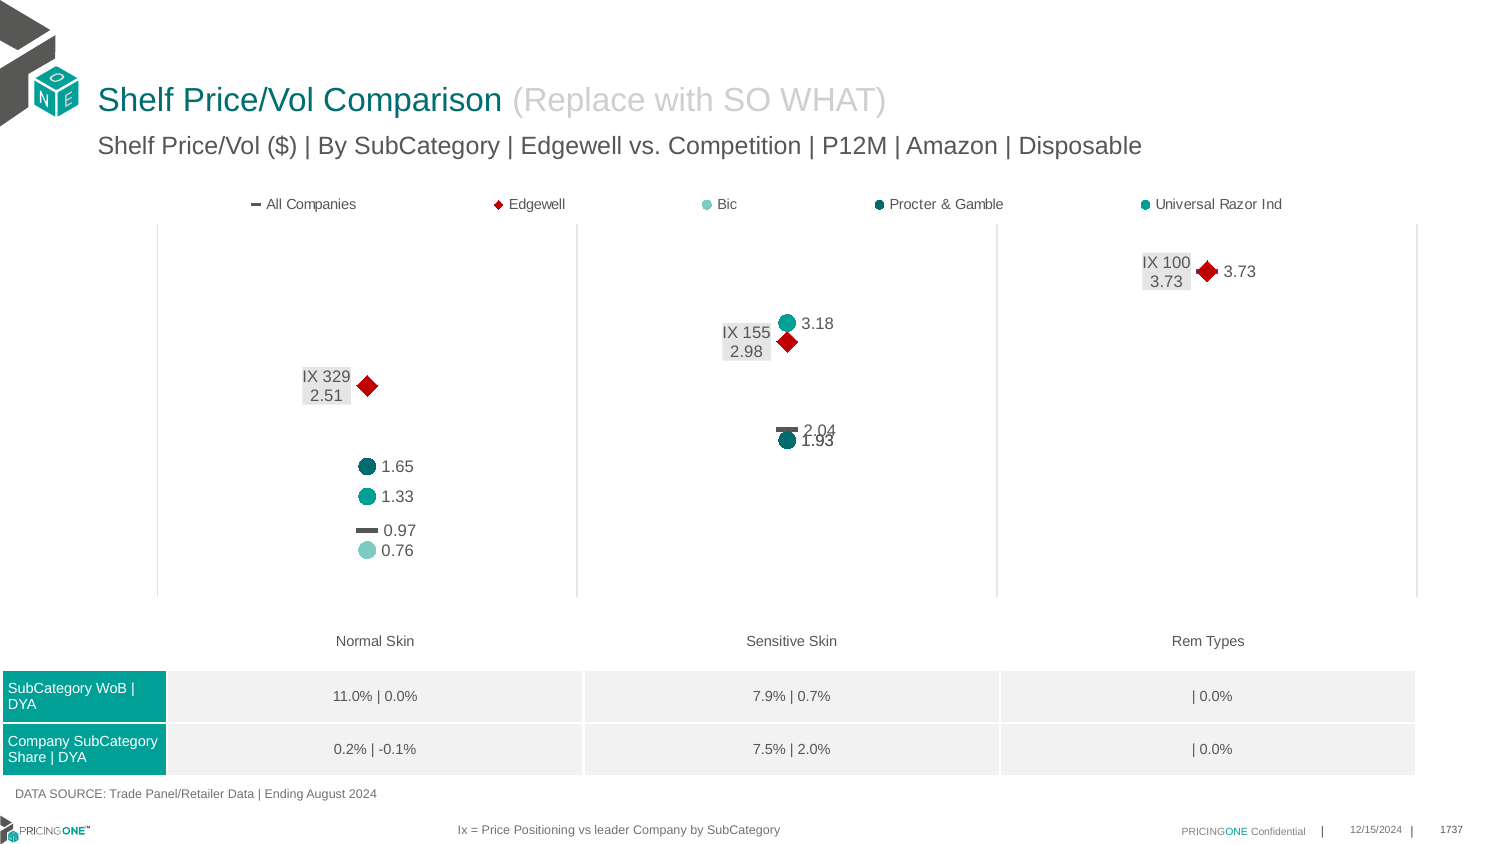

# Shelf Price/Vol Comparison (Replace with SO WHAT)
Shelf Price/Vol ($) | By SubCategory | Edgewell vs. Competition | P12M | Amazon | Disposable

### Chart

| Category | All Companies | Edgewell | Bic | Procter & Gamble | Universal Razor Ind |
|---|---|---|---|---|---|
| IX 329 | 0.97 | 2.51 | 0.76 | 1.65 | 1.33 |
| IX 155 | 2.04 | 2.98 | 1.93 | 1.93 | 3.18 |
| IX 100 | 3.73 | 3.73 | None | None | None |
|  | Normal Skin | Sensitive Skin | Rem Types |
| --- | --- | --- | --- |
| SubCategory WoB | DYA | 11.0% | 0.0% | 7.9% | 0.7% | | 0.0% |
| Company SubCategory Share | DYA | 0.2% | -0.1% | 7.5% | 2.0% | | 0.0% |
DATA SOURCE: Trade Panel/Retailer Data | Ending August 2024
Ix = Price Positioning vs leader Company by SubCategory
12/15/2024
1737